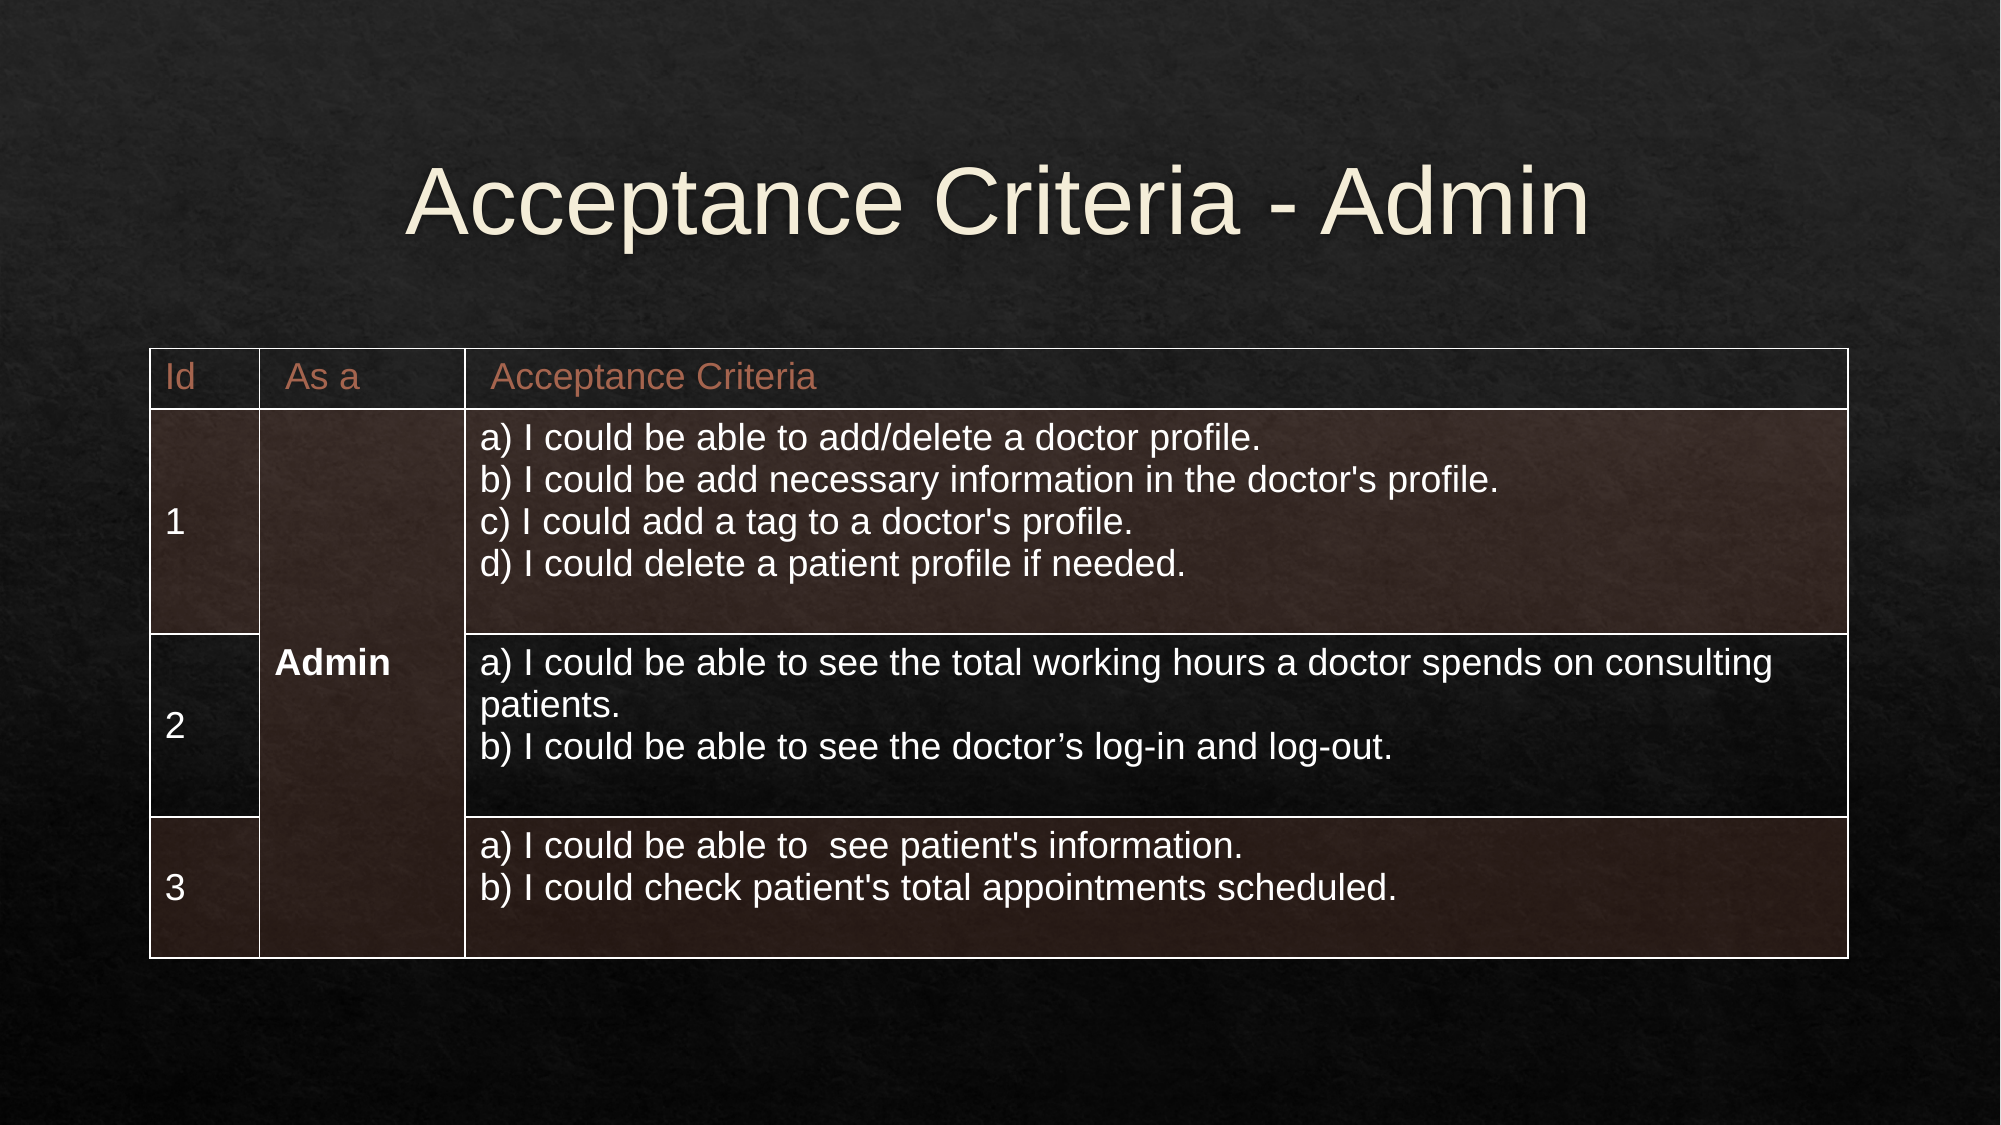

# Acceptance Criteria - Admin
| Id | As a | Acceptance Criteria |
| --- | --- | --- |
| 1 | Admin | a) I could be able to add/delete a doctor profile. b) I could be add necessary information in the doctor's profile. c) I could add a tag to a doctor's profile. d) I could delete a patient profile if needed. |
| 2 | Admin | a) I could be able to see the total working hours a doctor spends on consulting patients. b) I could be able to see the doctor’s log-in and log-out. |
| 3 | Admin | a) I could be able to see patient's information. b) I could check patient's total appointments scheduled. |